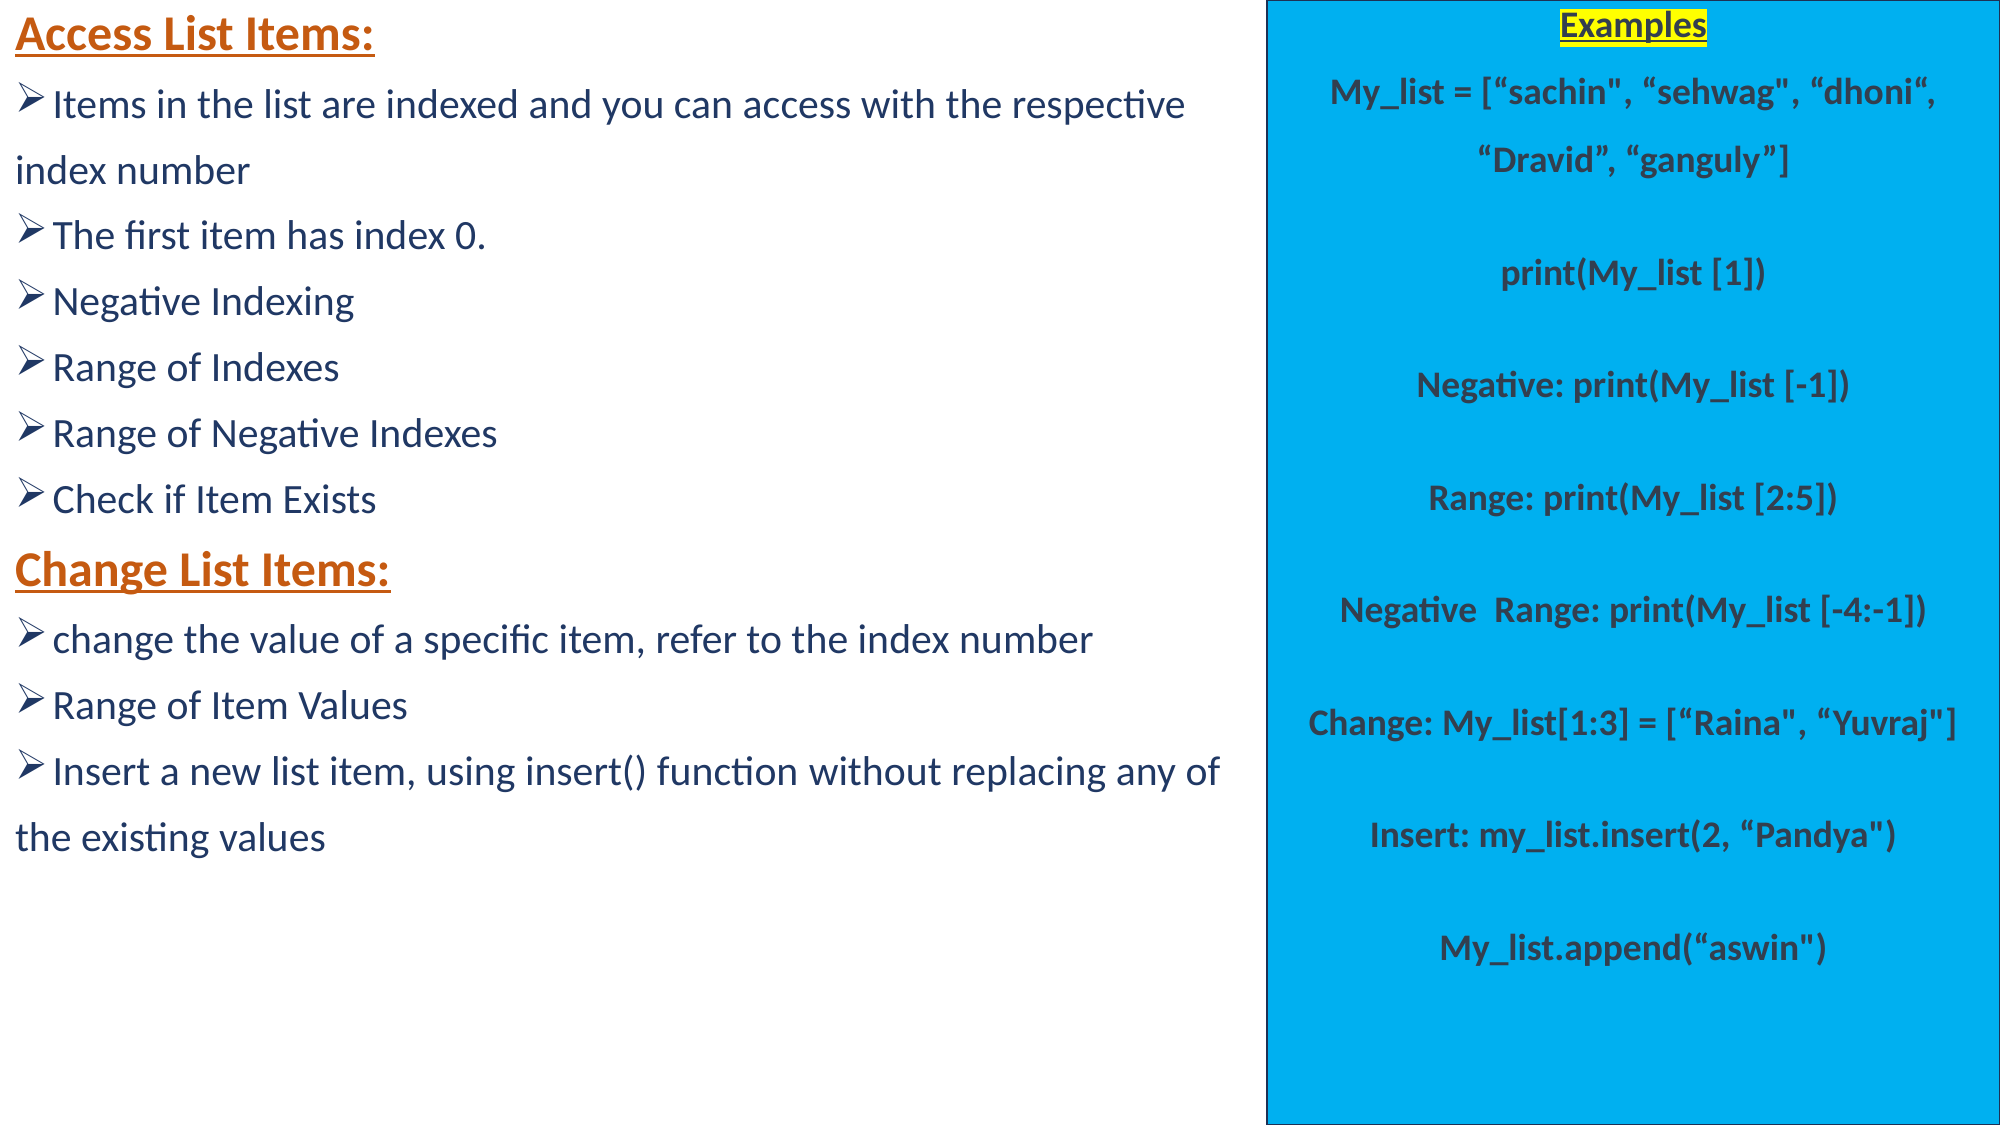

Access List Items:
Items in the list are indexed and you can access with the respective
index number
The first item has index 0.
Negative Indexing
Range of Indexes
Range of Negative Indexes
Check if Item Exists
Change List Items:
change the value of a specific item, refer to the index number
Range of Item Values
Insert a new list item, using insert() function without replacing any of
the existing values

Examples
My_list = [“sachin", “sehwag", “dhoni“, “Dravid”, “ganguly”]
print(My_list [1])
Negative: print(My_list [-1])
Range: print(My_list [2:5])
Negative  Range: print(My_list [-4:-1])
Change: My_list[1:3] = [“Raina", “Yuvraj"]
Insert: my_list.insert(2, “Pandya")
My_list.append(“aswin")